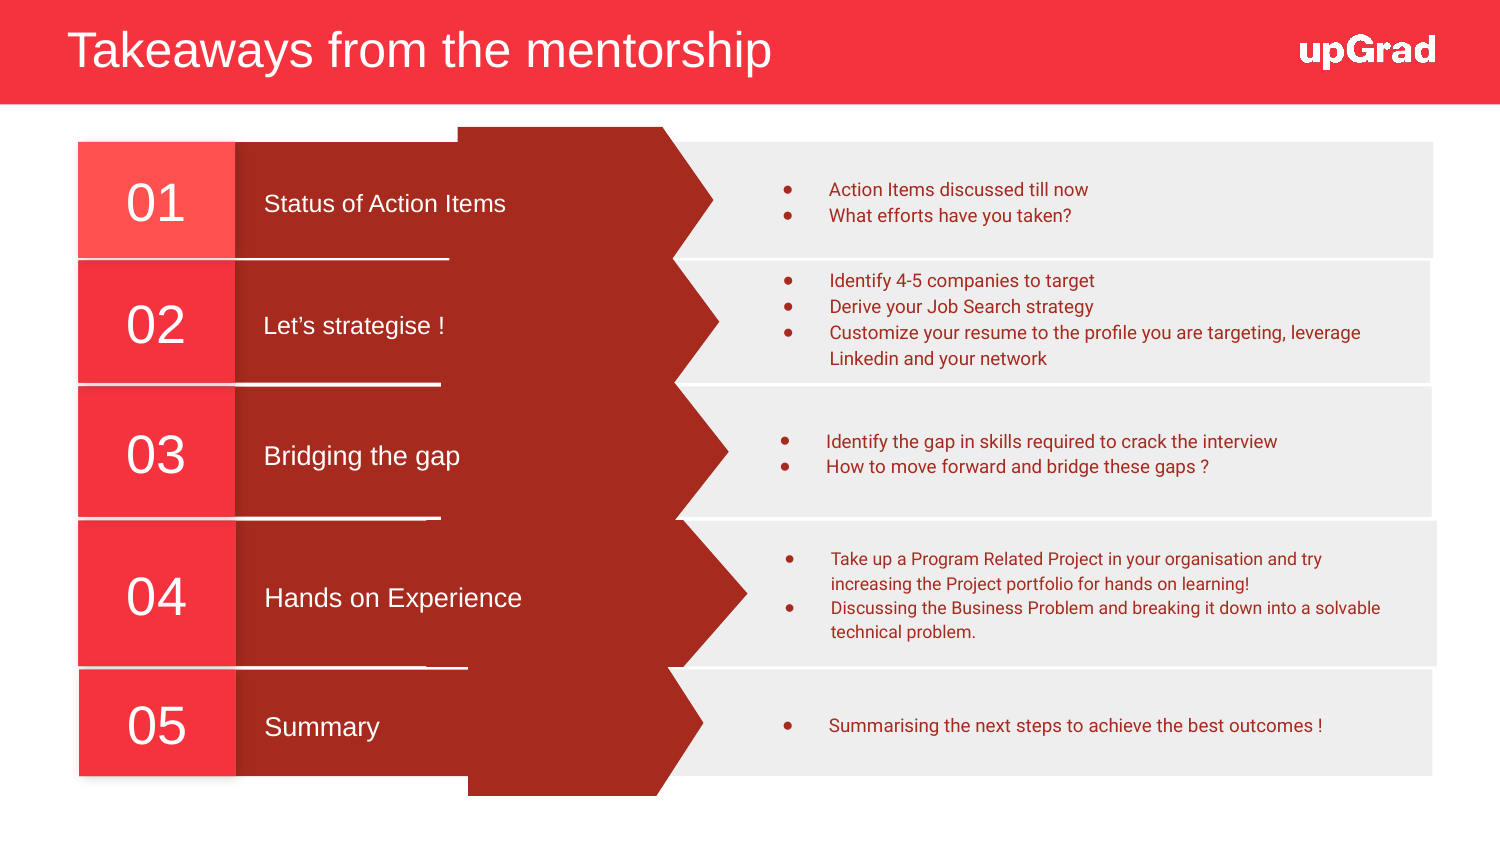

# Takeaways from the mentorship

01

Action Items discussed till now
What efforts have you taken?
Status of Action Items

02

Identify 4-5 companies to target
Derive your Job Search strategy
Customize your resume to the profile you are targeting, leverage Linkedin and your network

Let’s strategise !

03

Identify the gap in skills required to crack the interview
How to move forward and bridge these gaps ?
Bridging the gap

04

Take up a Program Related Project in your organisation and try increasing the Project portfolio for hands on learning!
Discussing the Business Problem and breaking it down into a solvable technical problem.
Hands on Experience

05

Summarising the next steps to achieve the best outcomes !
Summary